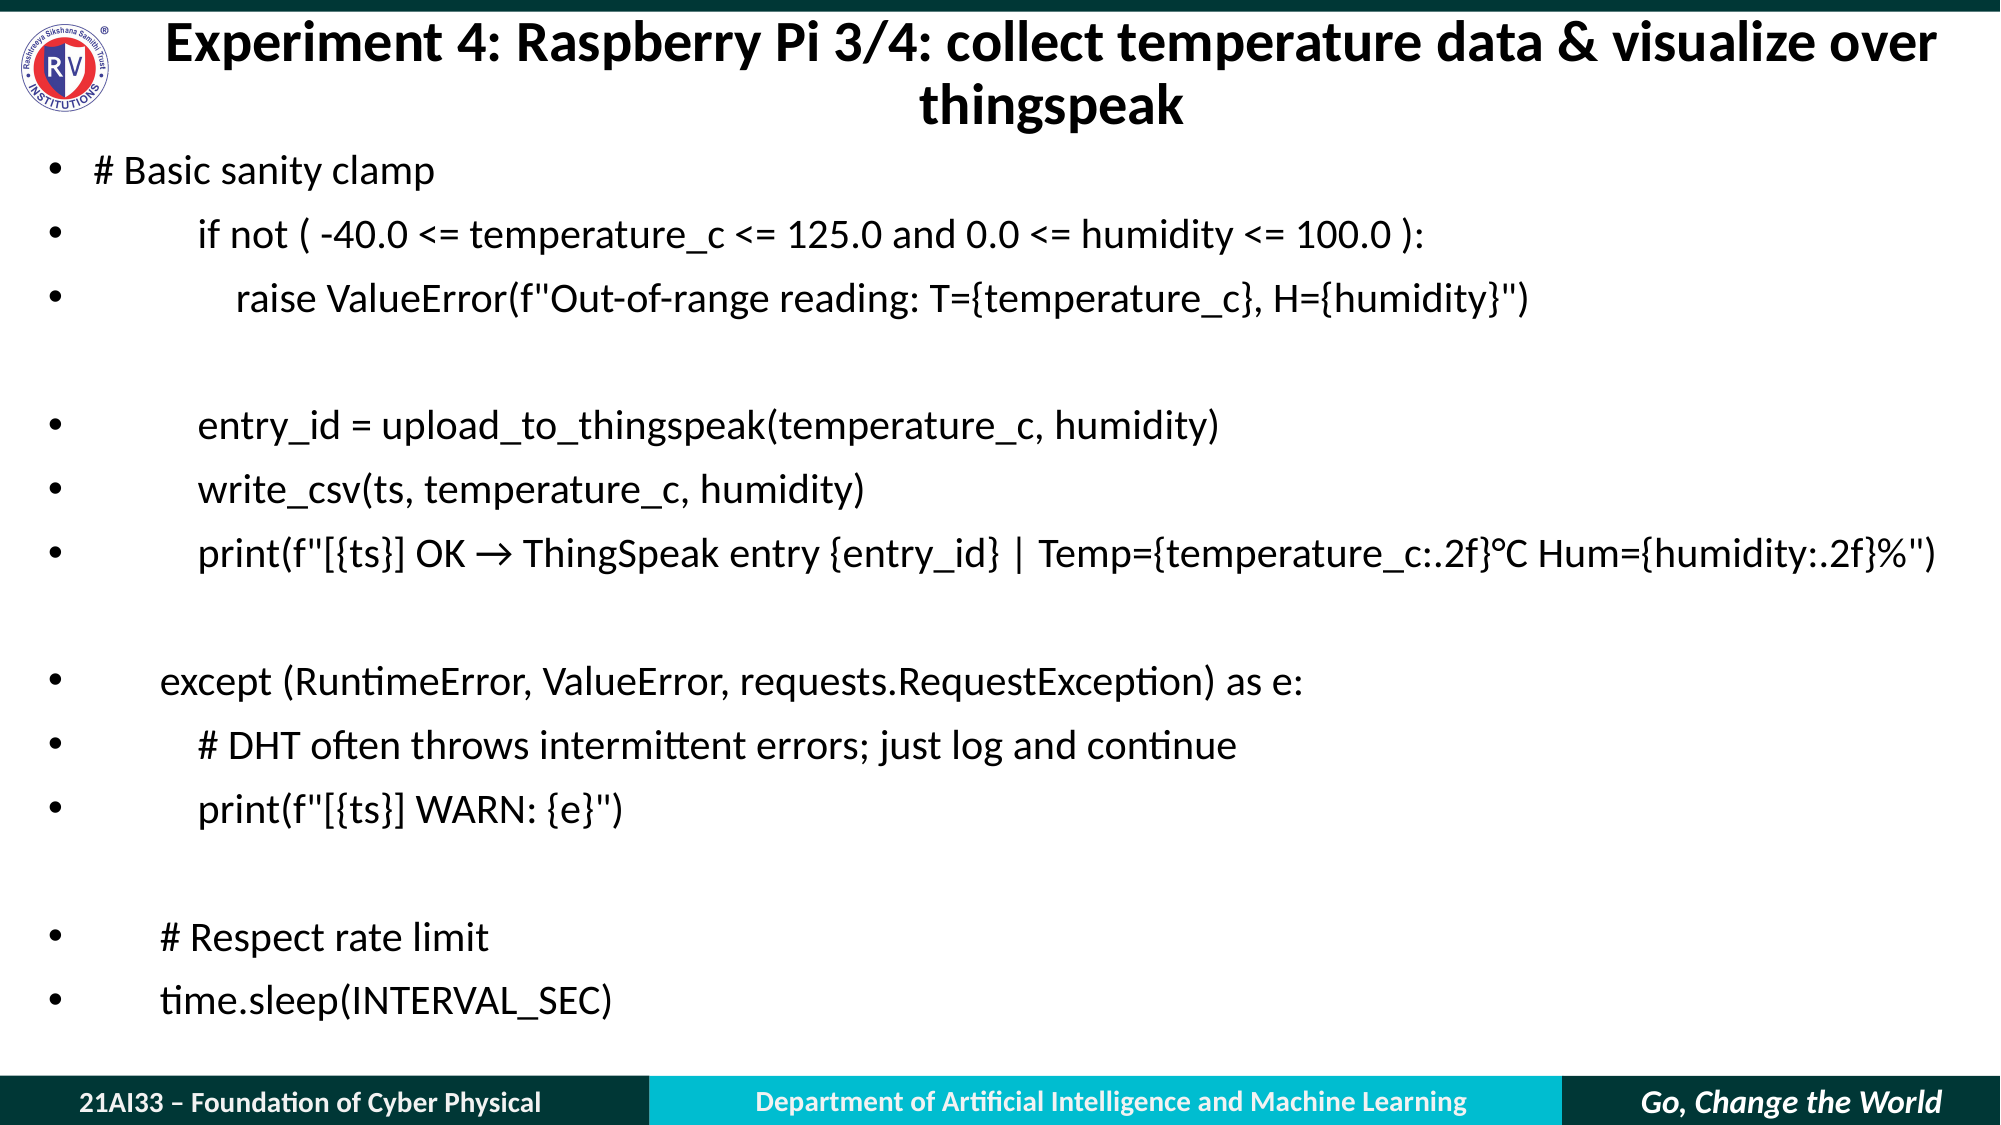

# Experiment 4: Raspberry Pi 3/4: collect temperature data & visualize over thingspeak
 # Basic sanity clamp
            if not ( -40.0 <= temperature_c <= 125.0 and 0.0 <= humidity <= 100.0 ):
                raise ValueError(f"Out-of-range reading: T={temperature_c}, H={humidity}")

            entry_id = upload_to_thingspeak(temperature_c, humidity)
            write_csv(ts, temperature_c, humidity)
            print(f"[{ts}] OK → ThingSpeak entry {entry_id} | Temp={temperature_c:.2f}°C Hum={humidity:.2f}%")

        except (RuntimeError, ValueError, requests.RequestException) as e:
            # DHT often throws intermittent errors; just log and continue
            print(f"[{ts}] WARN: {e}")

        # Respect rate limit
        time.sleep(INTERVAL_SEC)